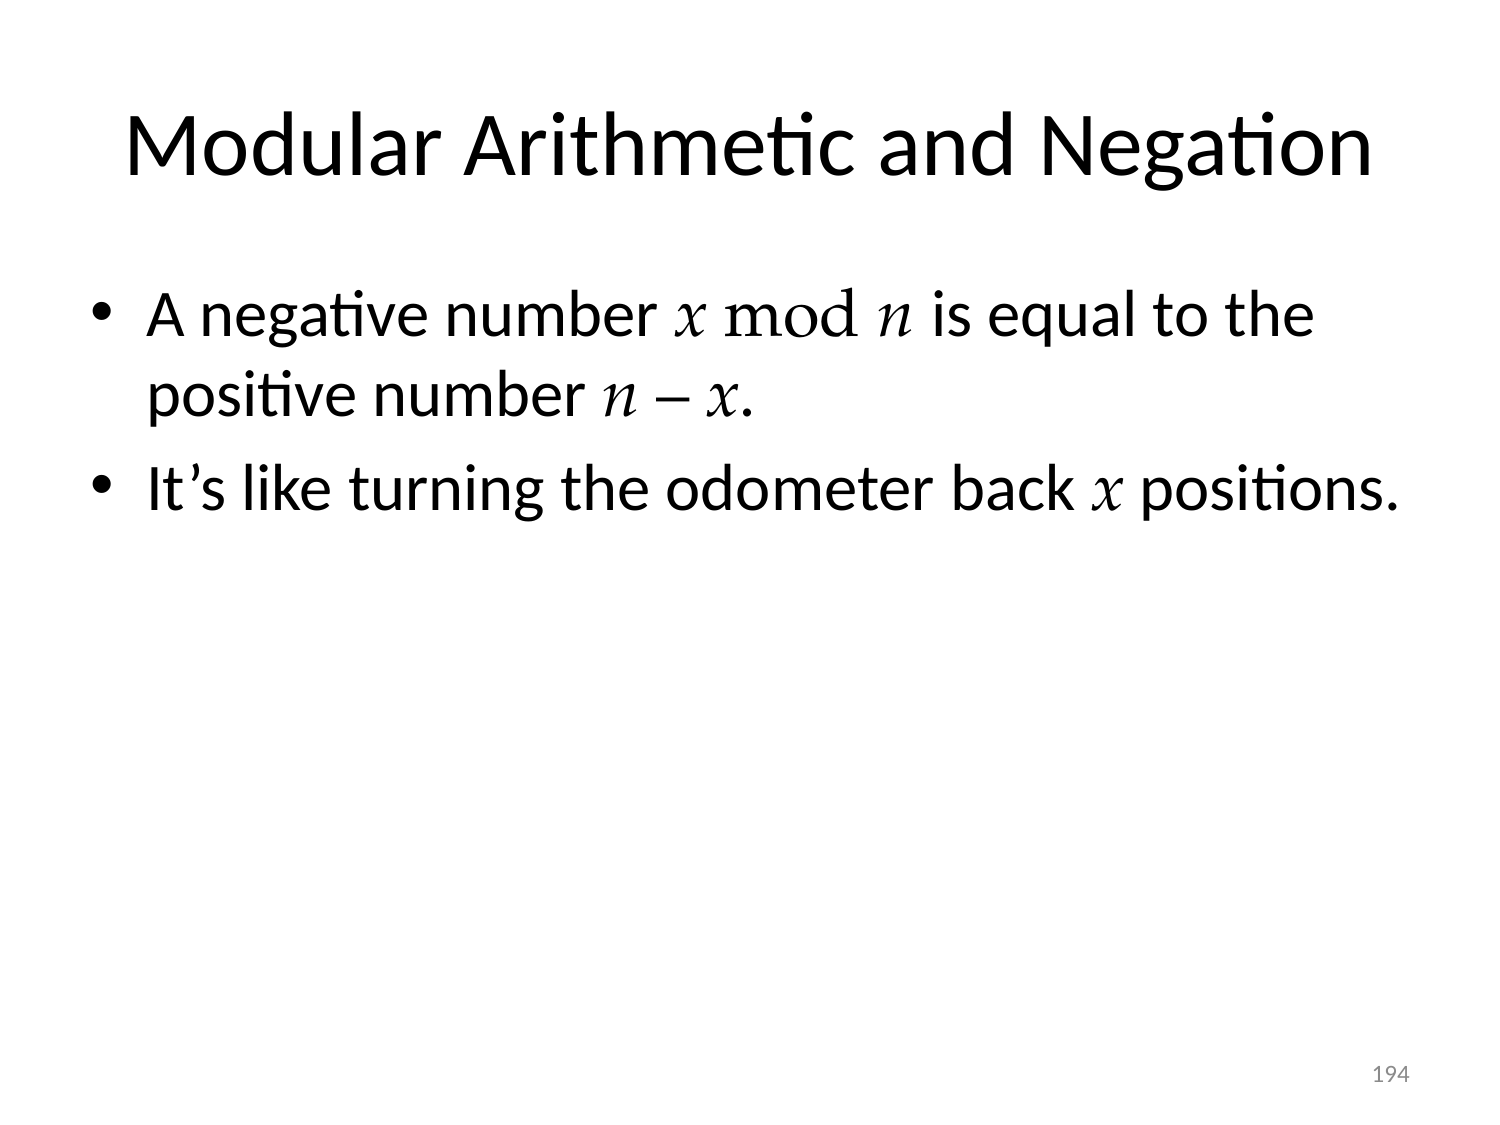

# Modular Arithmetic and Negation
A negative number x mod n is equal to the positive number n – x.
It’s like turning the odometer back x positions.
194